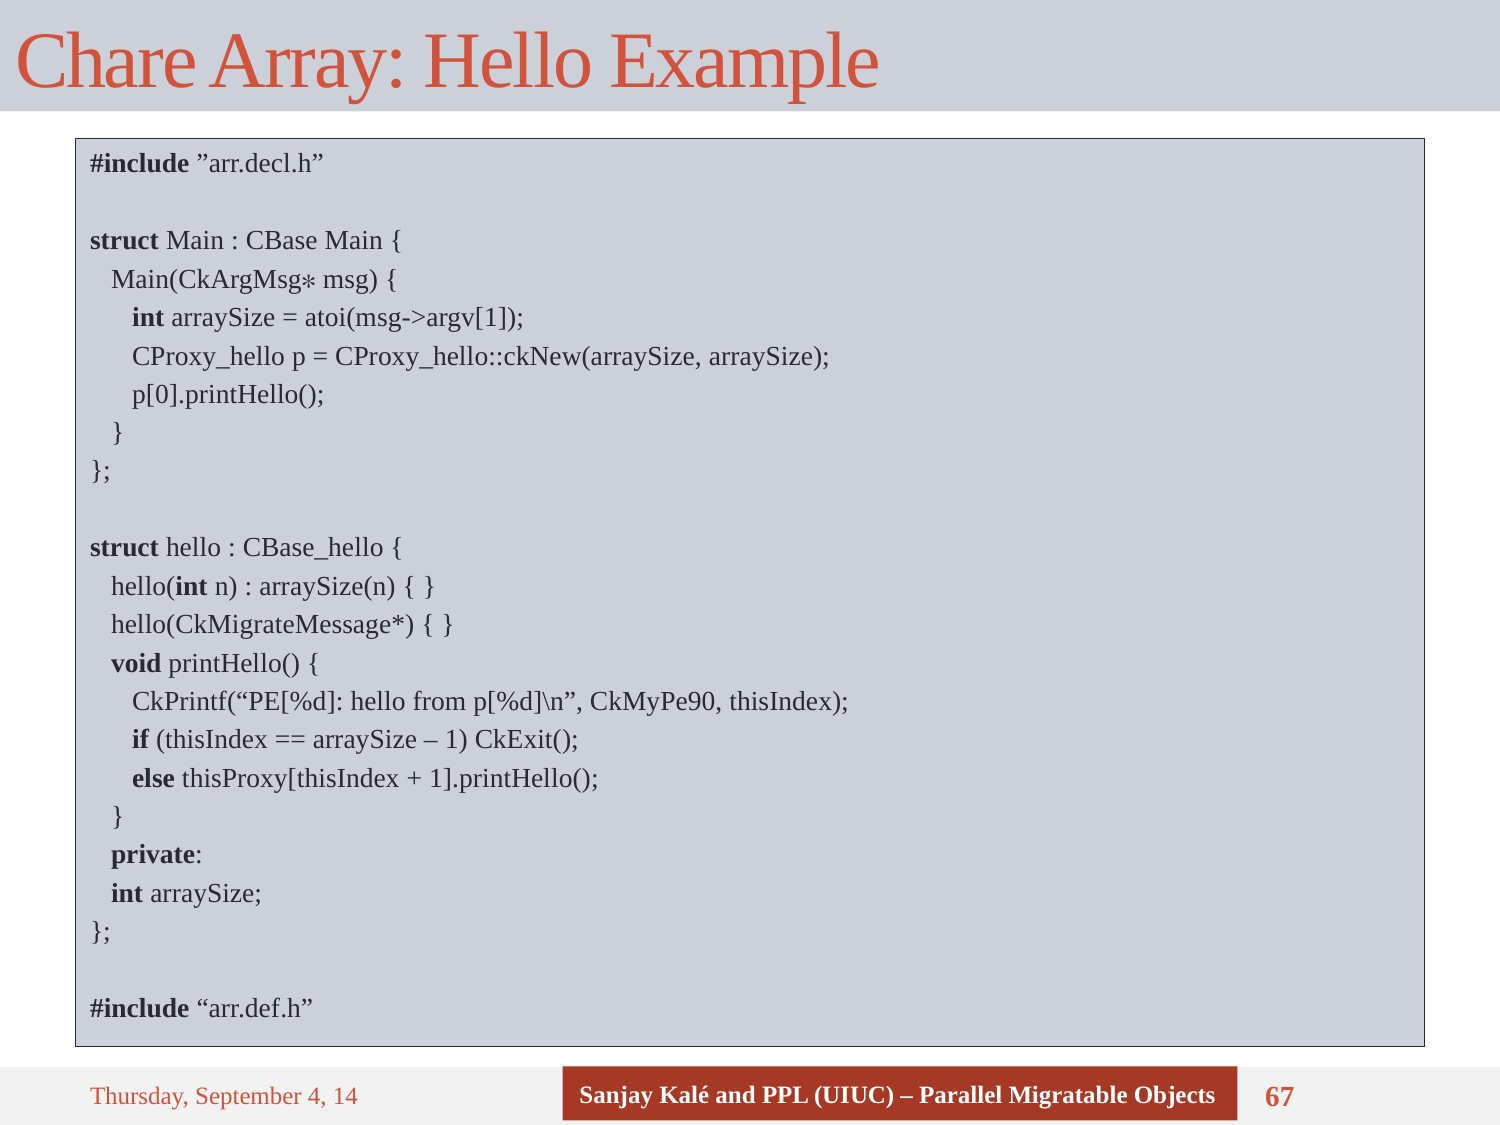

# Chare Array: Hello Example
#include ”arr.decl.h”

struct Main : CBase Main {
   Main(CkArgMsg∗ msg) {
      int arraySize = atoi(msg->argv[1]);
      CProxy_hello p = CProxy_hello::ckNew(arraySize, arraySize);
      p[0].printHello();
   }
};

struct hello : CBase_hello {
   hello(int n) : arraySize(n) { }
   hello(CkMigrateMessage*) { }
   void printHello() {
      CkPrintf(“PE[%d]: hello from p[%d]\n”, CkMyPe90, thisIndex);
      if (thisIndex == arraySize – 1) CkExit();
      else thisProxy[thisIndex + 1].printHello();
   }
   private:
   int arraySize;
};

#include “arr.def.h”
Sanjay Kalé and PPL (UIUC) – Parallel Migratable Objects
Thursday, September 4, 14
67